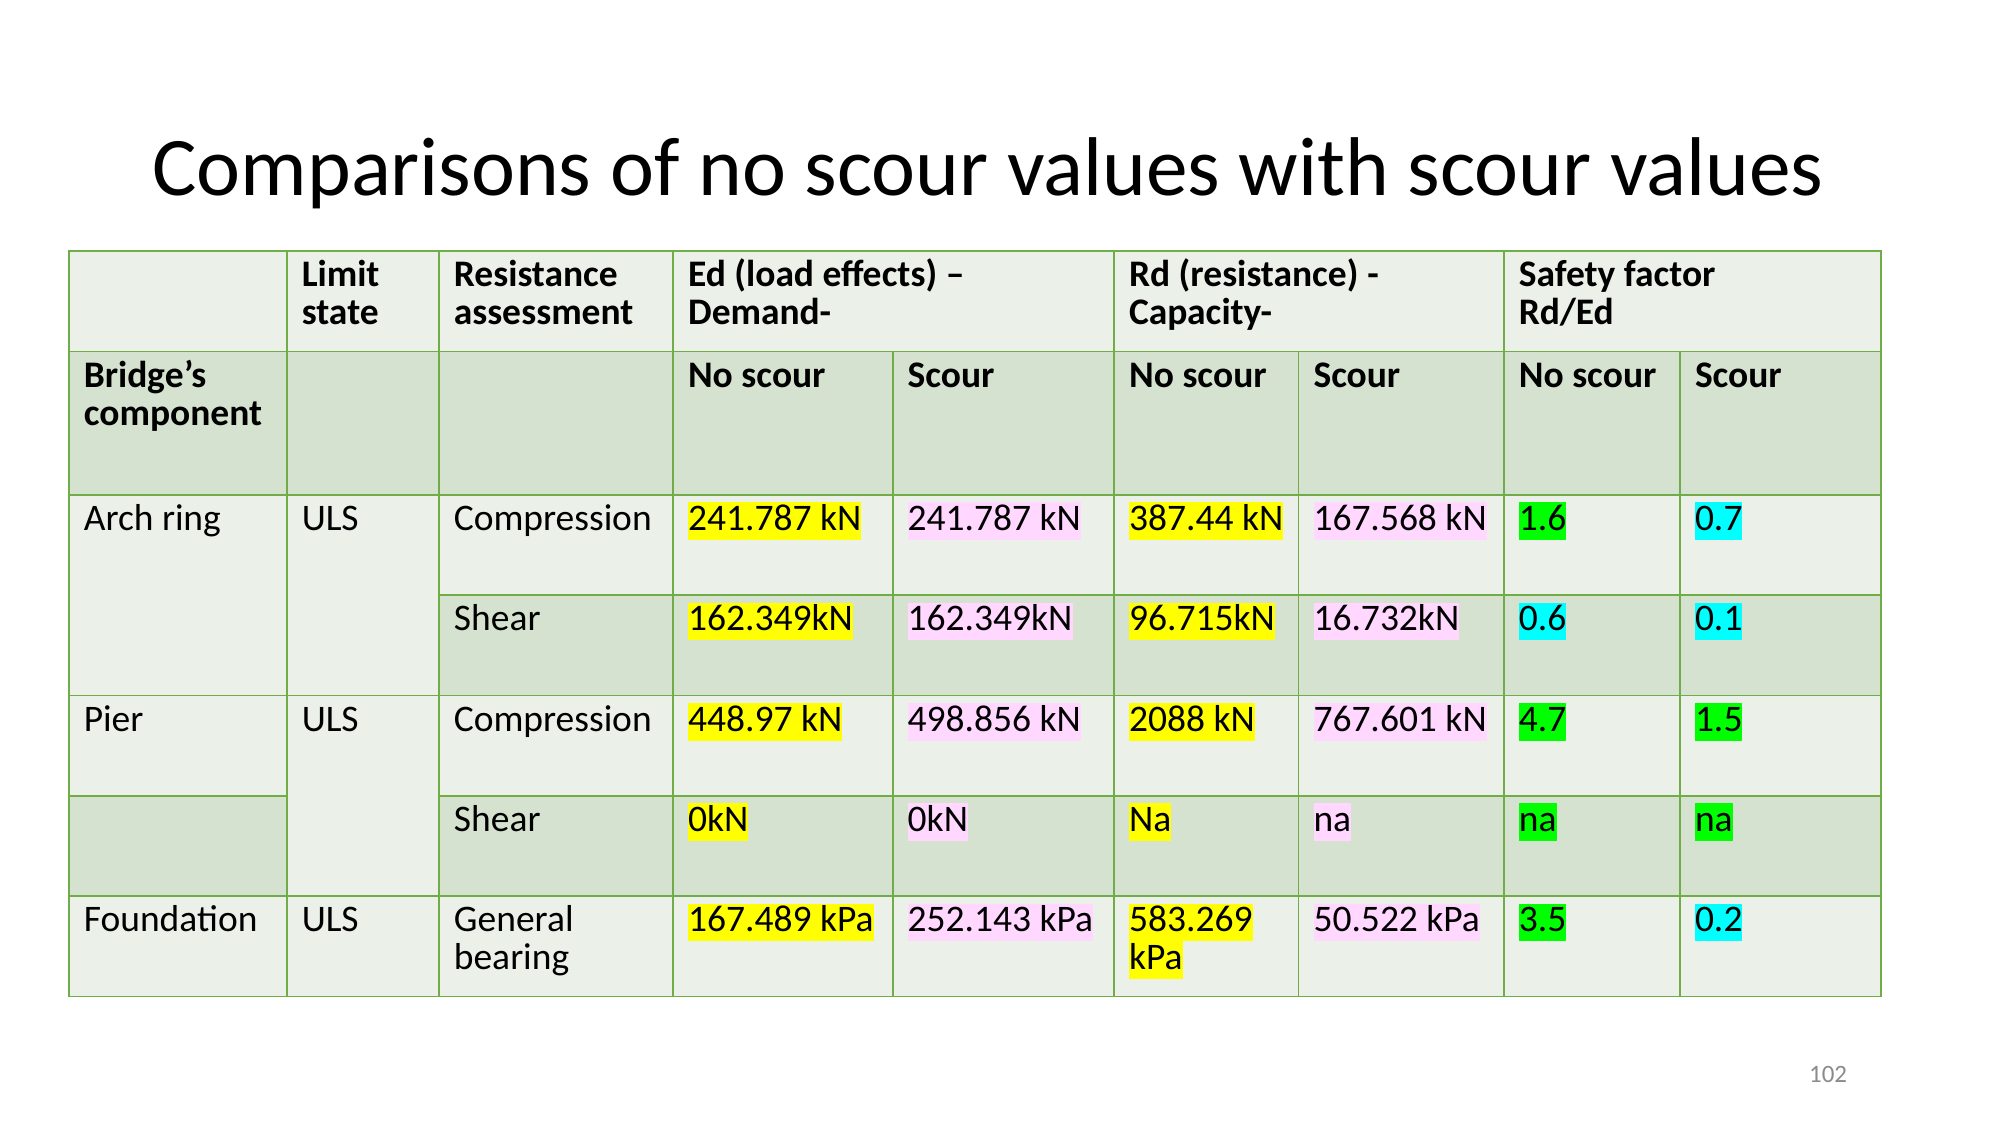

# Comparisons of no scour values with scour values
|  | Limit state | Resistance assessment | Ed (load effects) –Demand- |  | Rd (resistance) -Capacity- |  | Safety factor Rd/Ed |  |
| --- | --- | --- | --- | --- | --- | --- | --- | --- |
| Bridge’s component |  |  | No scour | Scour | No scour | Scour | No scour | Scour |
| Arch ring | ULS | Compression | 241.787 kN | 241.787 kN | 387.44 kN | 167.568 kN | 1.6 | 0.7 |
|  |  | Shear | 162.349kN | 162.349kN | 96.715kN | 16.732kN | 0.6 | 0.1 |
| Pier | ULS | Compression | 448.97 kN | 498.856 kN | 2088 kN | 767.601 kN | 4.7 | 1.5 |
|  |  | Shear | 0kN | 0kN | Na | na | na | na |
| Foundation | ULS | General bearing | 167.489 kPa | 252.143 kPa | 583.269 kPa | 50.522 kPa | 3.5 | 0.2 |
102